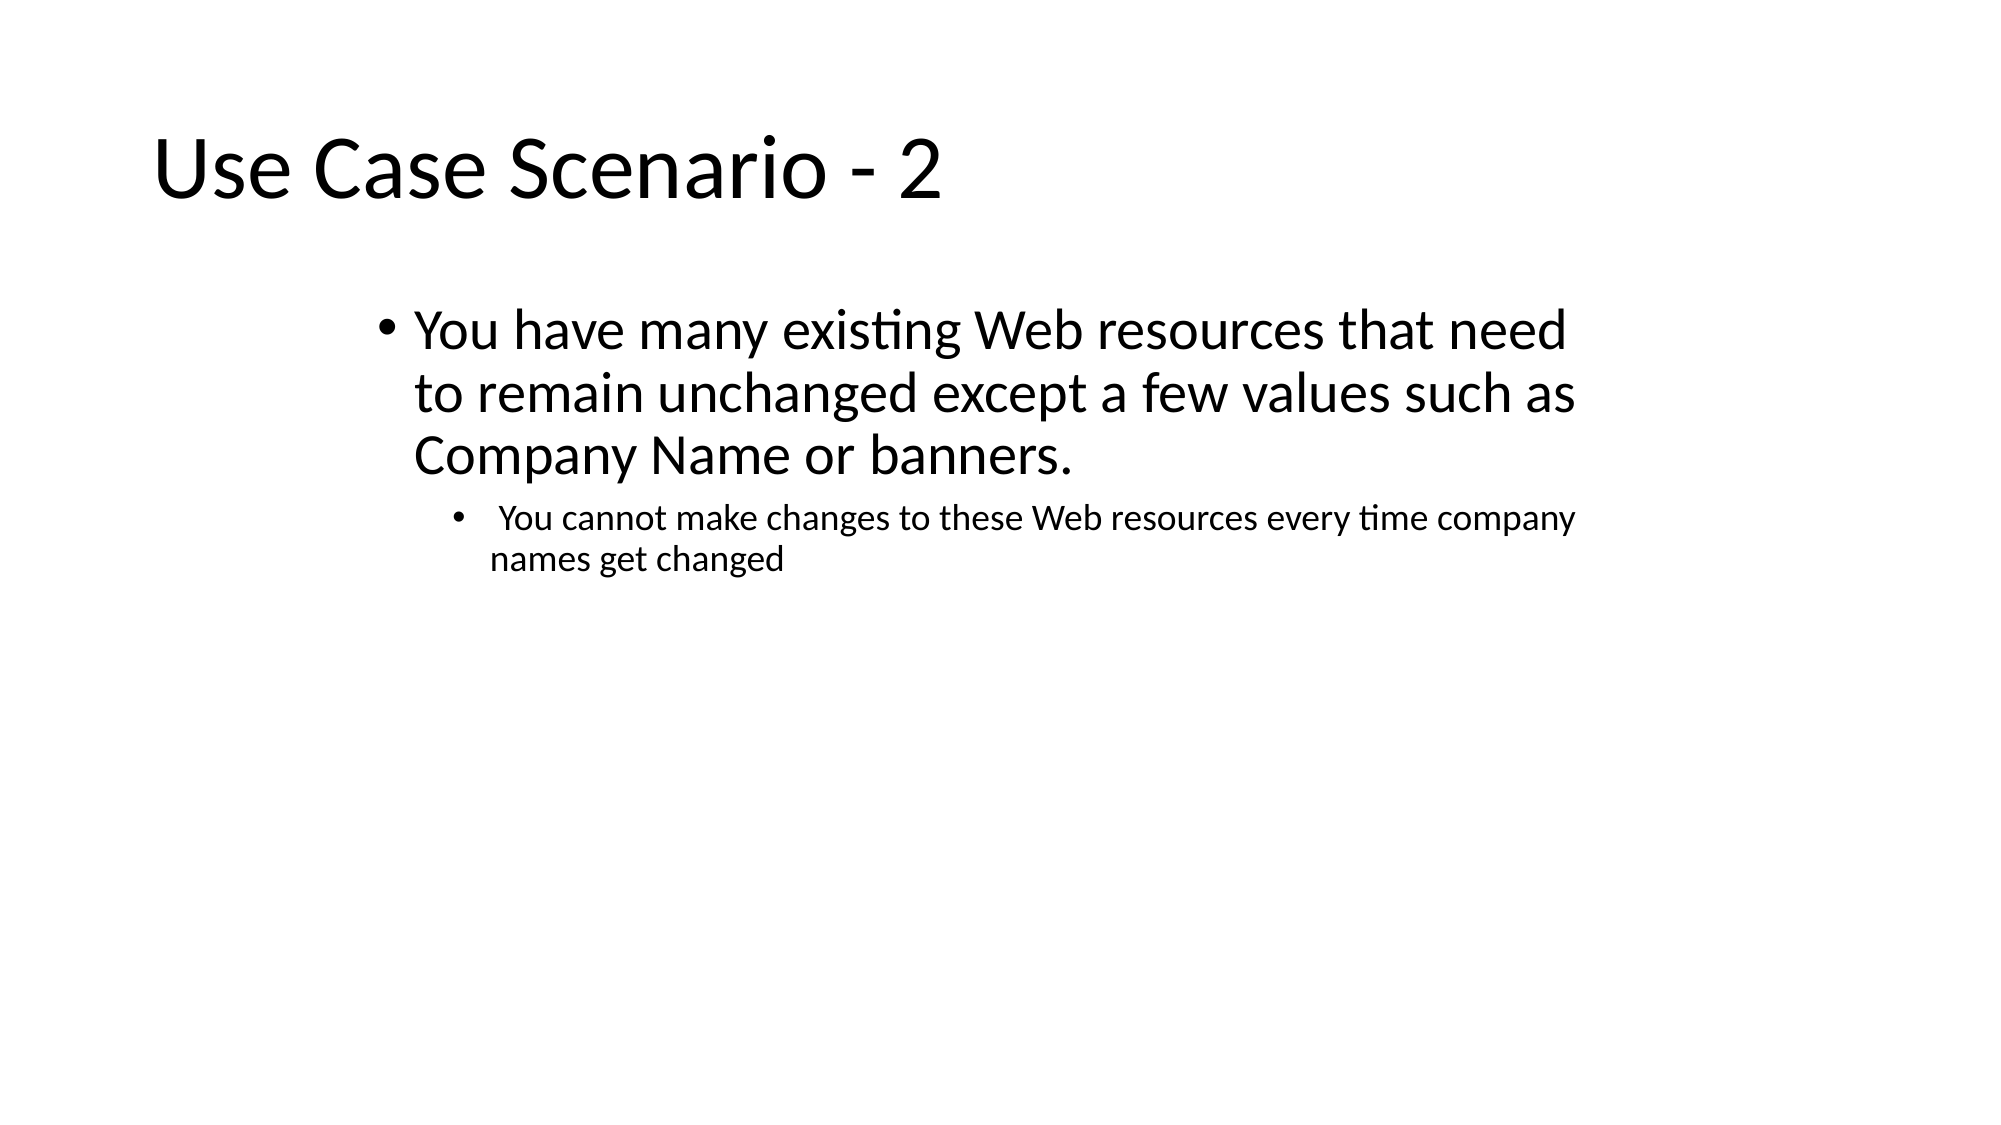

Use Case Scenario - 2
You have many existing Web resources that need to remain unchanged except a few values such as Company Name or banners.
 You cannot make changes to these Web resources every time company names get changed
151